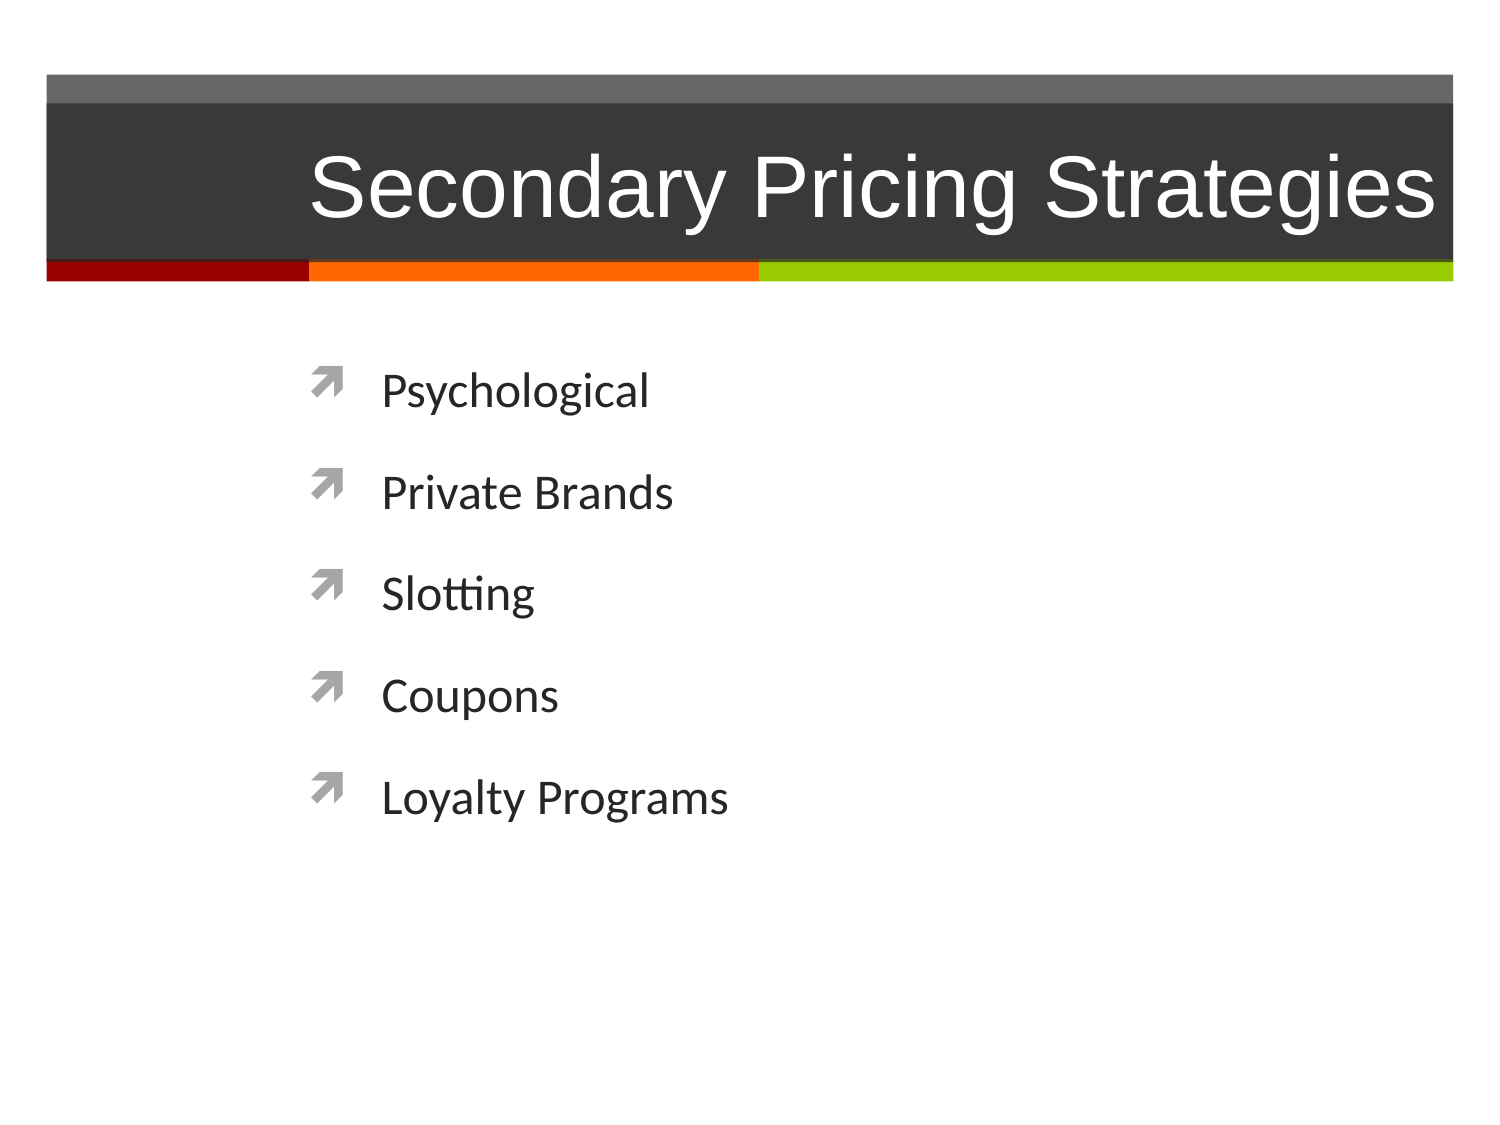

# Secondary Pricing Strategies
Psychological
Private Brands
Slotting
Coupons
Loyalty Programs